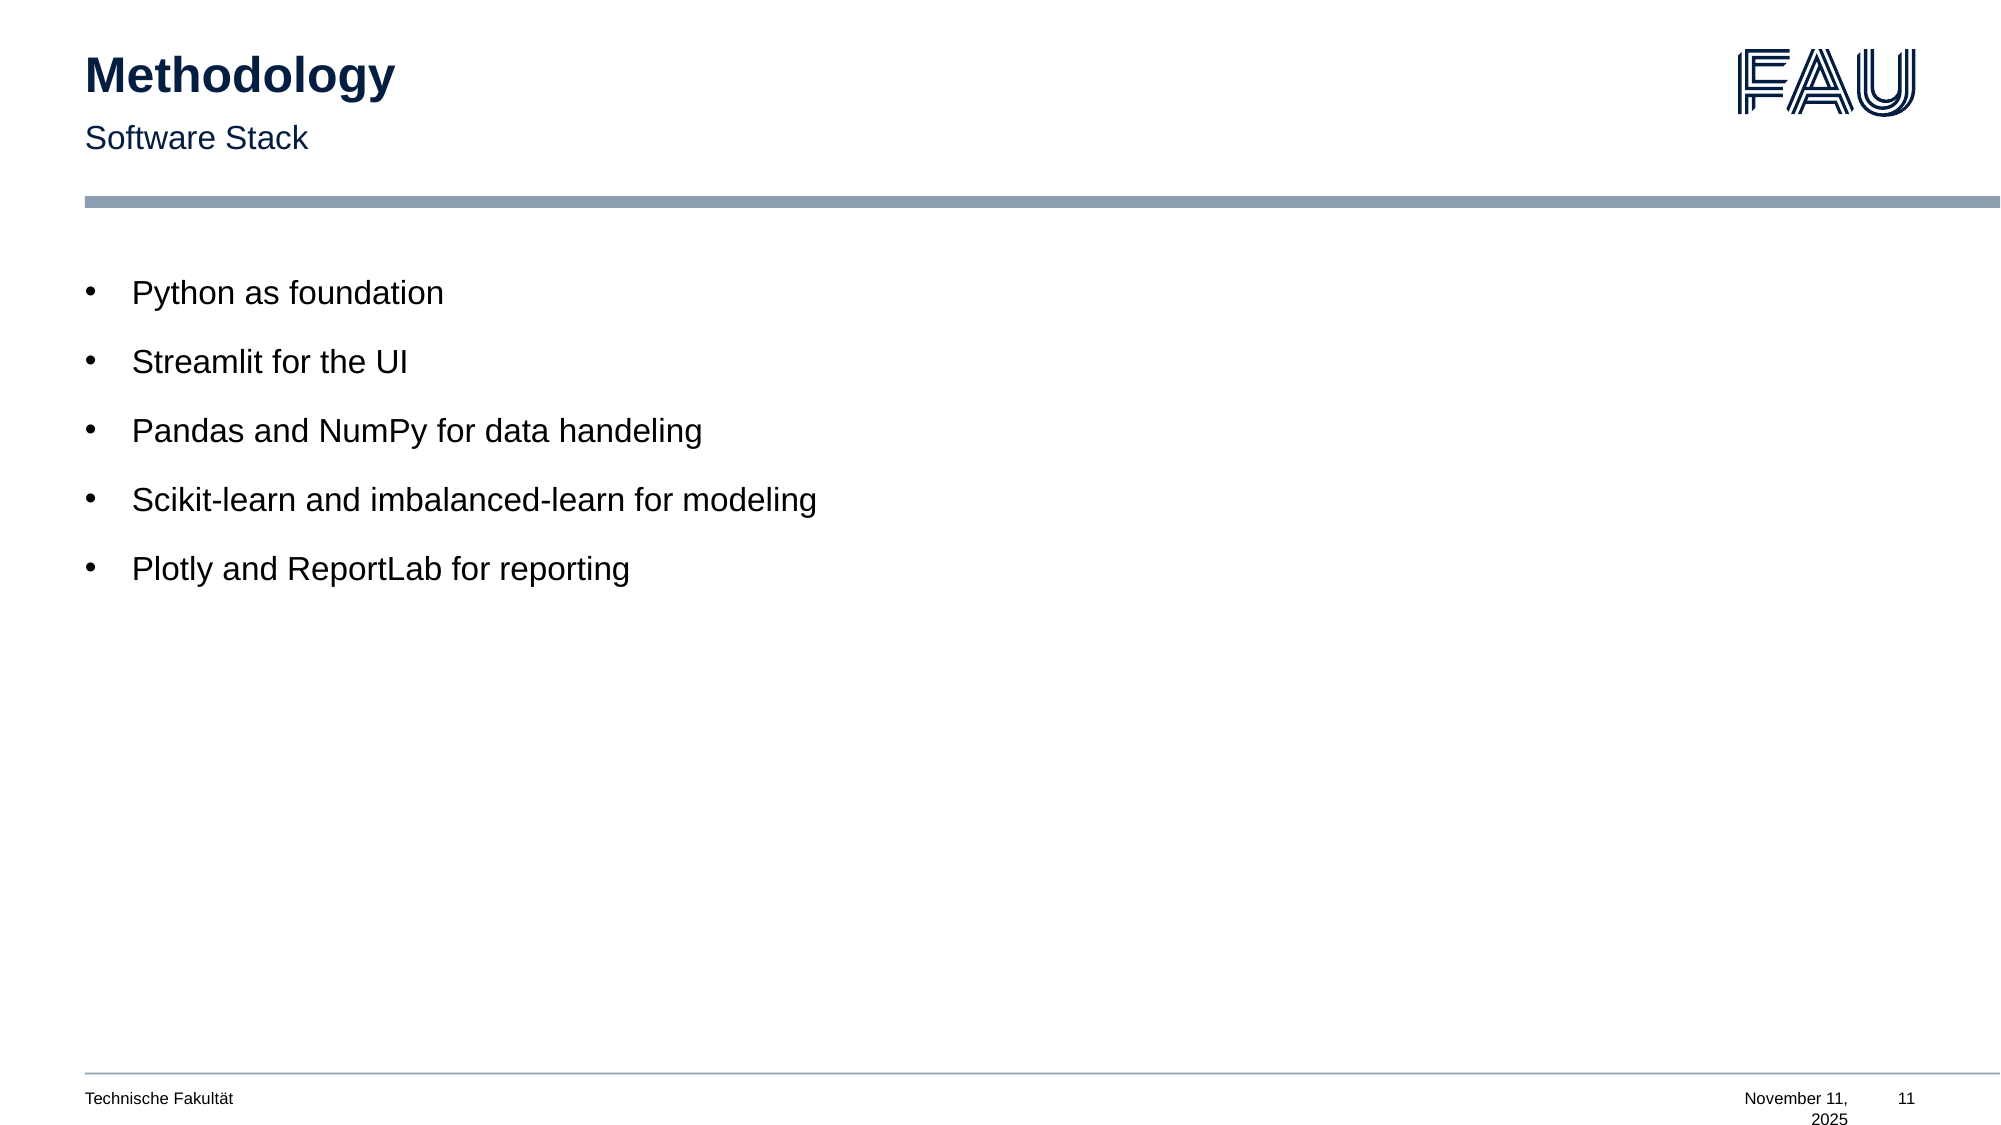

# Methodology

Software Stack
Python as foundation
Streamlit for the UI
Pandas and NumPy for data handeling
Scikit-learn and imbalanced-learn for modeling
Plotly and ReportLab for reporting
Technische Fakultät
November 11, 2025
11